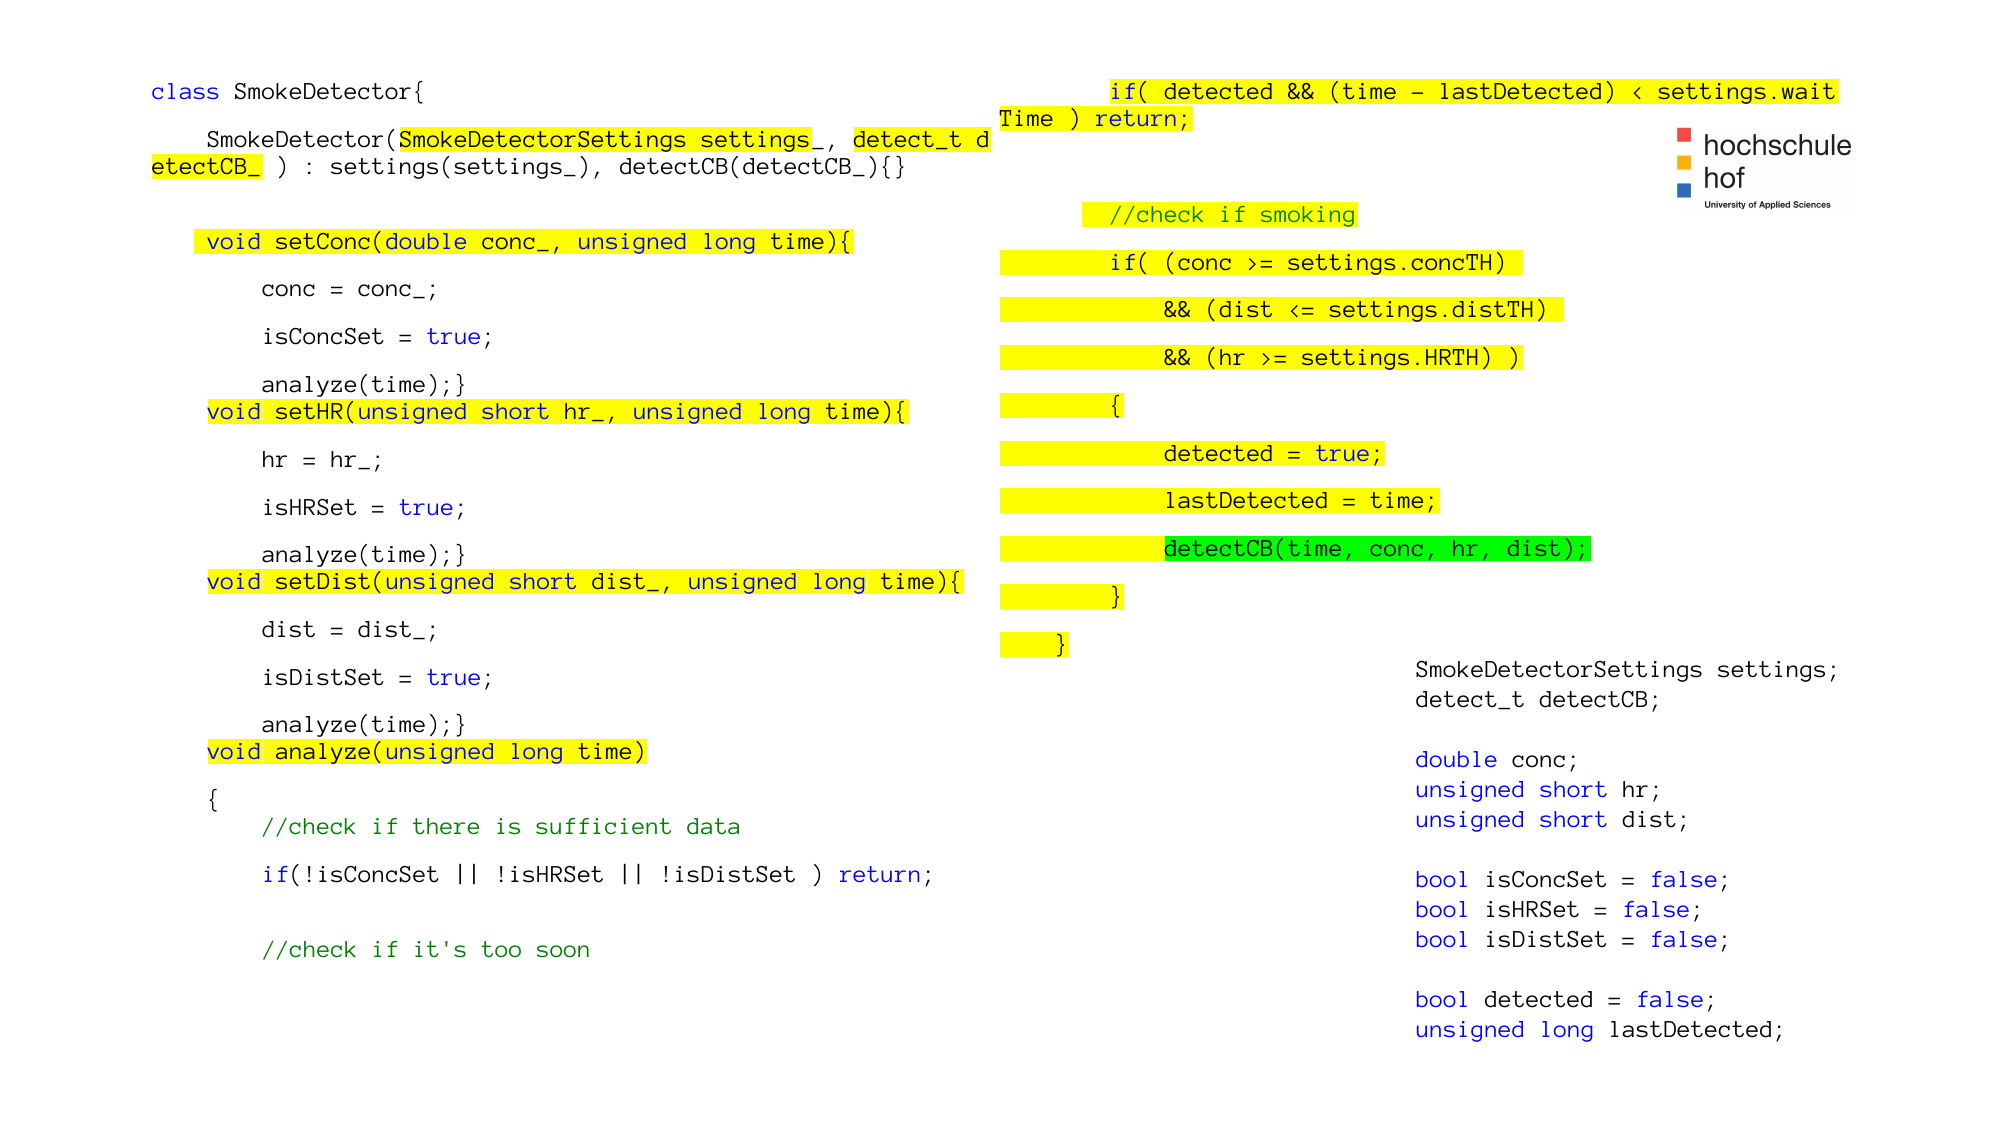

class SmokeDetector{
    SmokeDetector(SmokeDetectorSettings settings_, detect_t detectCB_ ) : settings(settings_), detectCB(detectCB_){}
    void setConc(double conc_, unsigned long time){
        conc = conc_;
        isConcSet = true;
        analyze(time);}
    void setHR(unsigned short hr_, unsigned long time){
        hr = hr_;
        isHRSet = true;
        analyze(time);}
    void setDist(unsigned short dist_, unsigned long time){
        dist = dist_;
        isDistSet = true;
        analyze(time);}
    void analyze(unsigned long time)
    {
        //check if there is sufficient data
        if(!isConcSet || !isHRSet || !isDistSet ) return;
        //check if it's too soon
        if( detected && (time - lastDetected) < settings.waitTime ) return;

        //check if smoking
        if( (conc >= settings.concTH)
            && (dist <= settings.distTH)
            && (hr >= settings.HRTH) )
        {
            detected = true;
            lastDetected = time;
            detectCB(time, conc, hr, dist);
        }
    }

SmokeDetectorSettings settings;
detect_t detectCB;
double conc;
unsigned short hr;
unsigned short dist;

bool isConcSet = false;
bool isHRSet = false;
bool isDistSet = false;
bool detected = false;
unsigned long lastDetected;